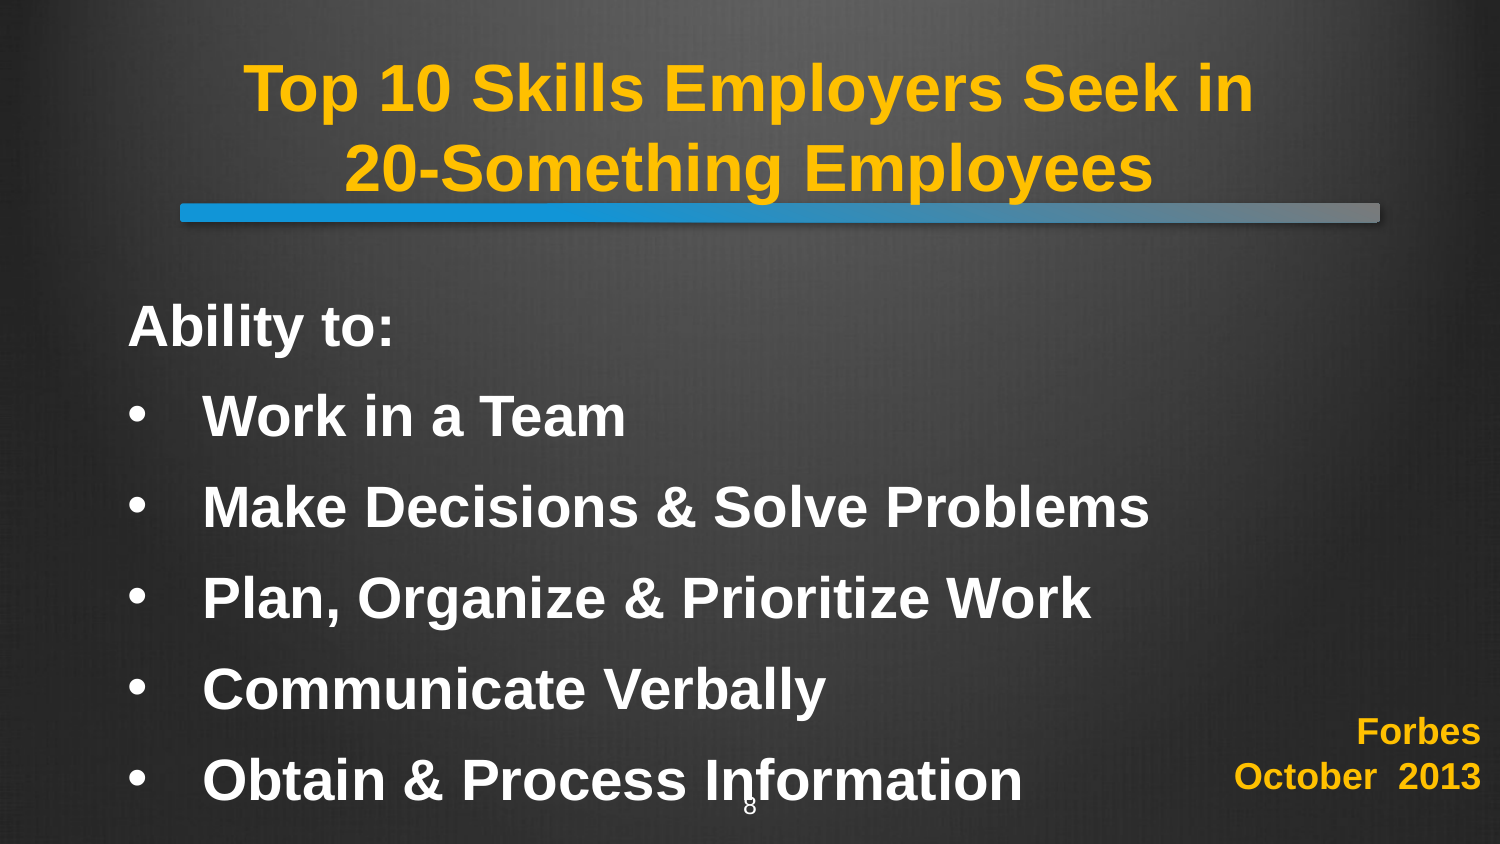

Top 10 Skills Employers Seek in 20-Something Employees

Ability to:
Work in a Team
Make Decisions & Solve Problems
Plan, Organize & Prioritize Work
Communicate Verbally
Obtain & Process Information
Forbes
October  2013
8